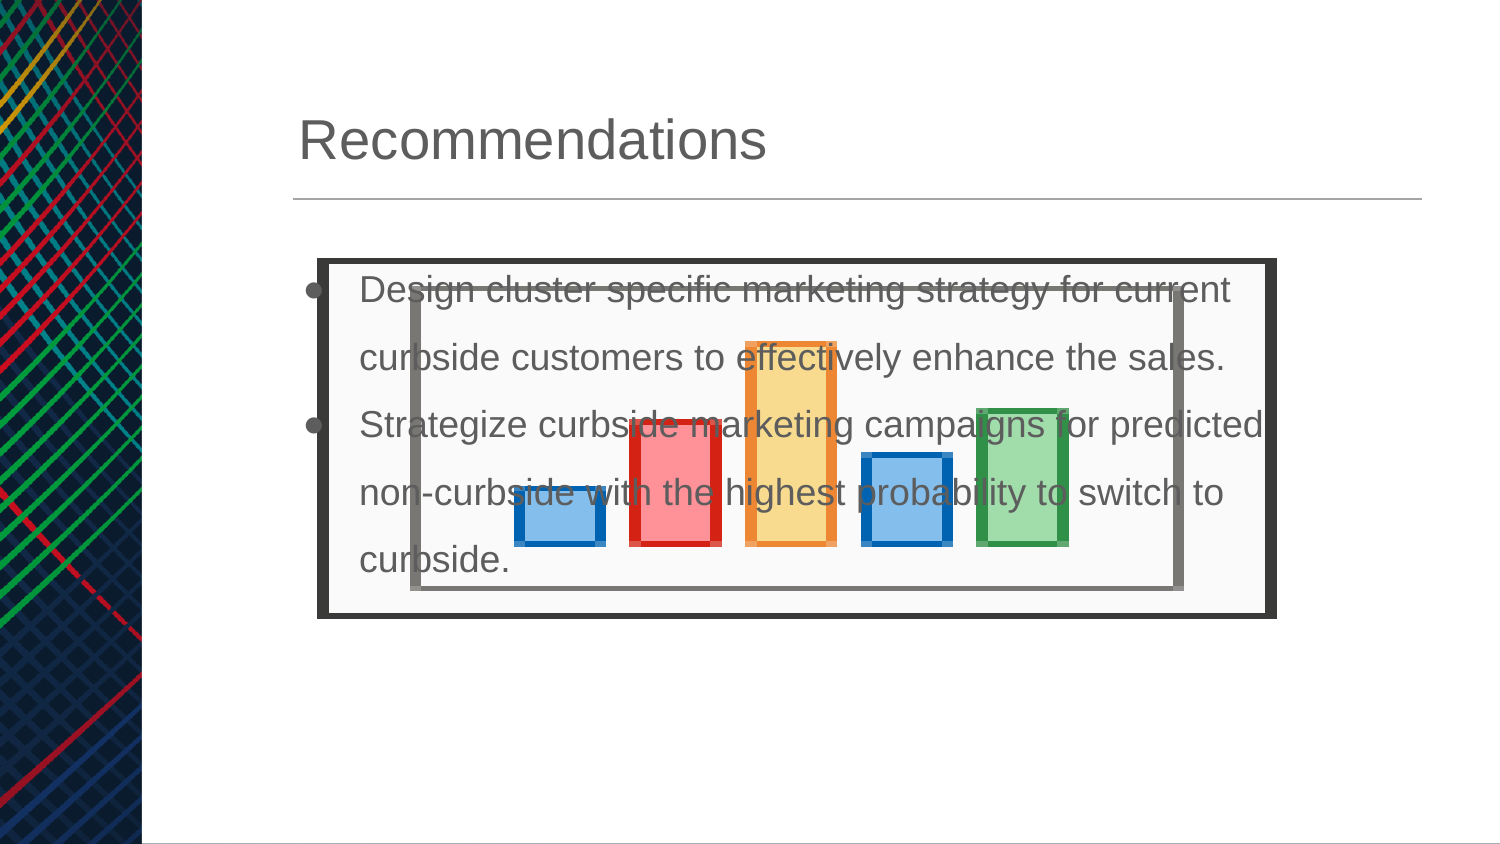

Recommendations
Design cluster specific marketing strategy for current curbside customers to effectively enhance the sales.
Strategize curbside marketing campaigns for predicted non-curbside with the highest probability to switch to curbside.
Reallocate marketing funds with the guidance of segments and curbside prediction model to achieve the desired objective.